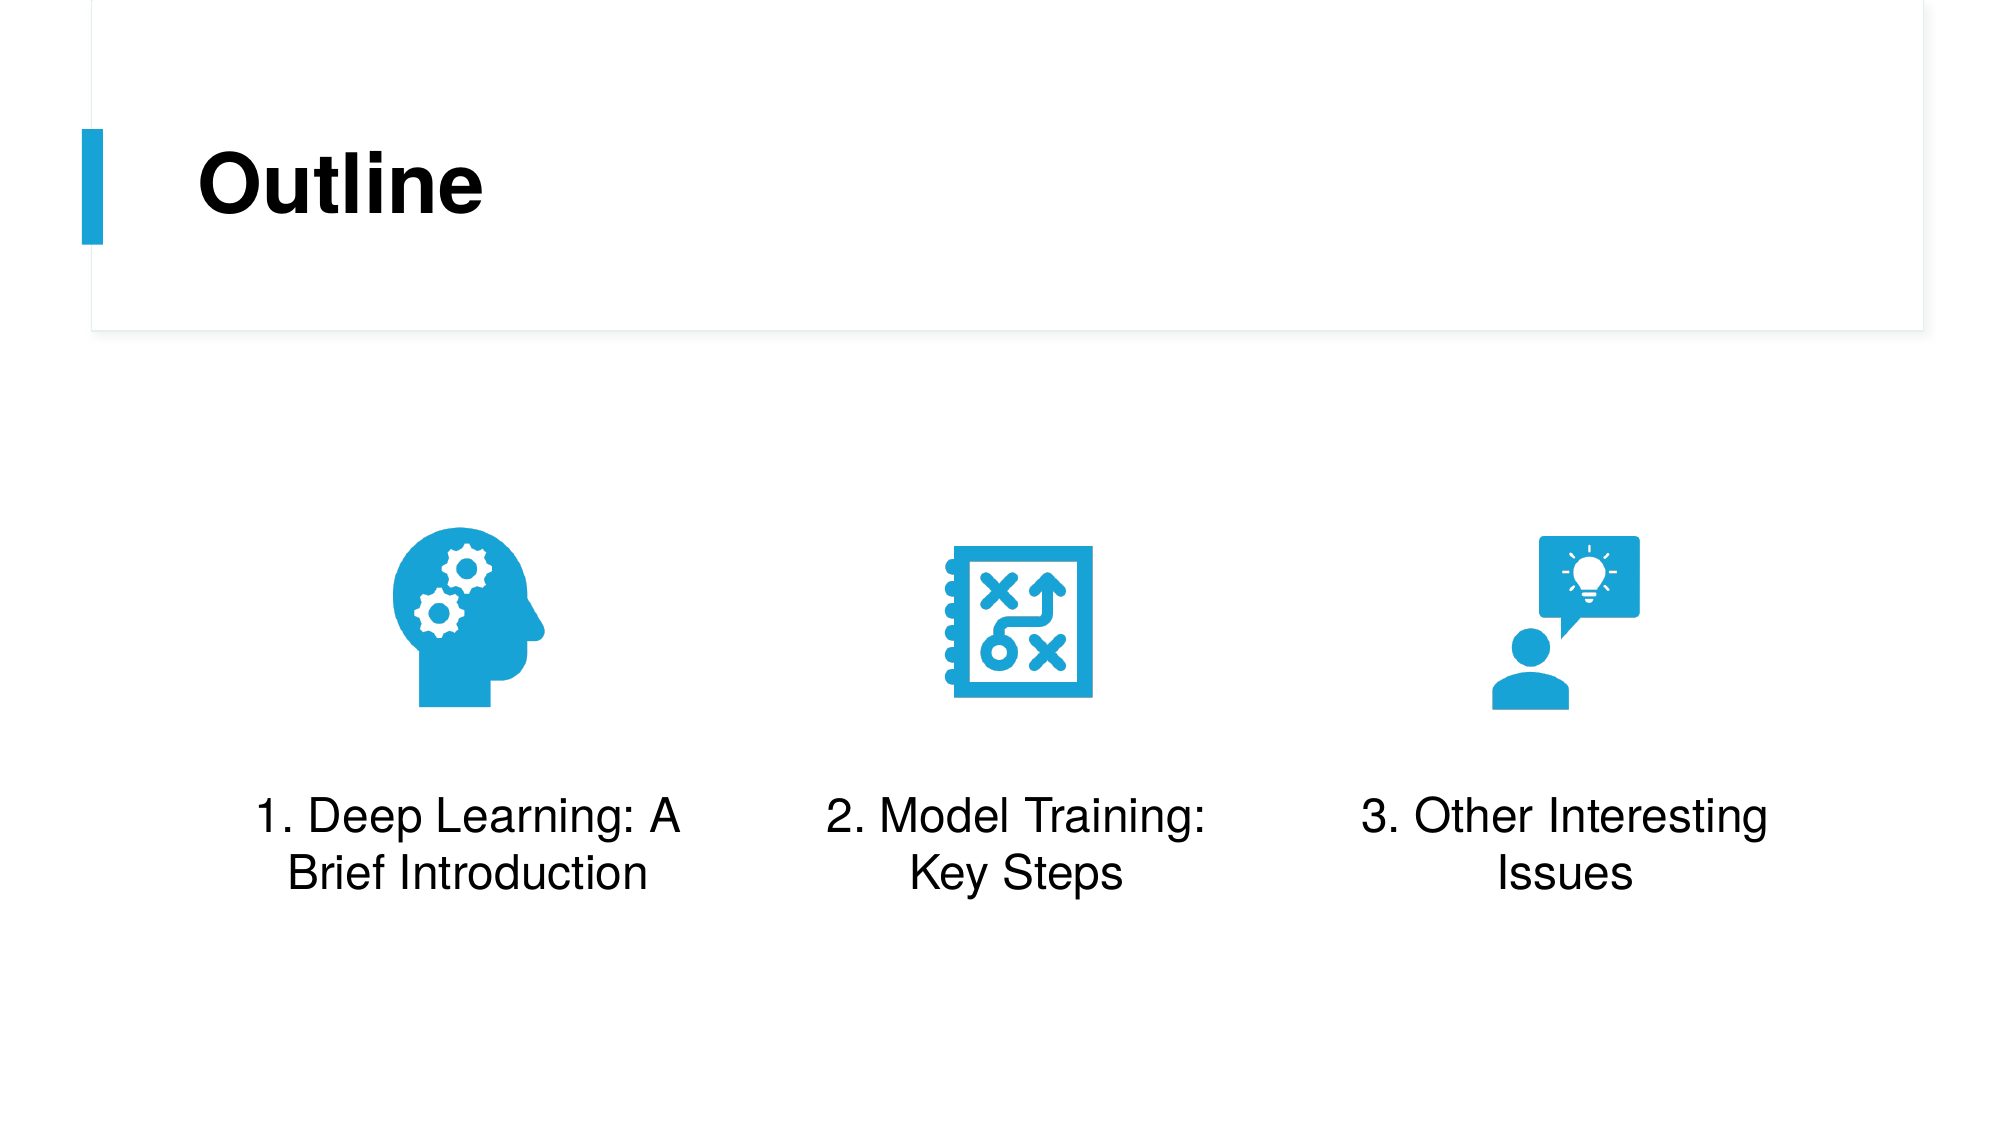

# Outline
1. Deep Learning: A Brief Introduction
2. Model Training: Key Steps
3. Other Interesting Issues